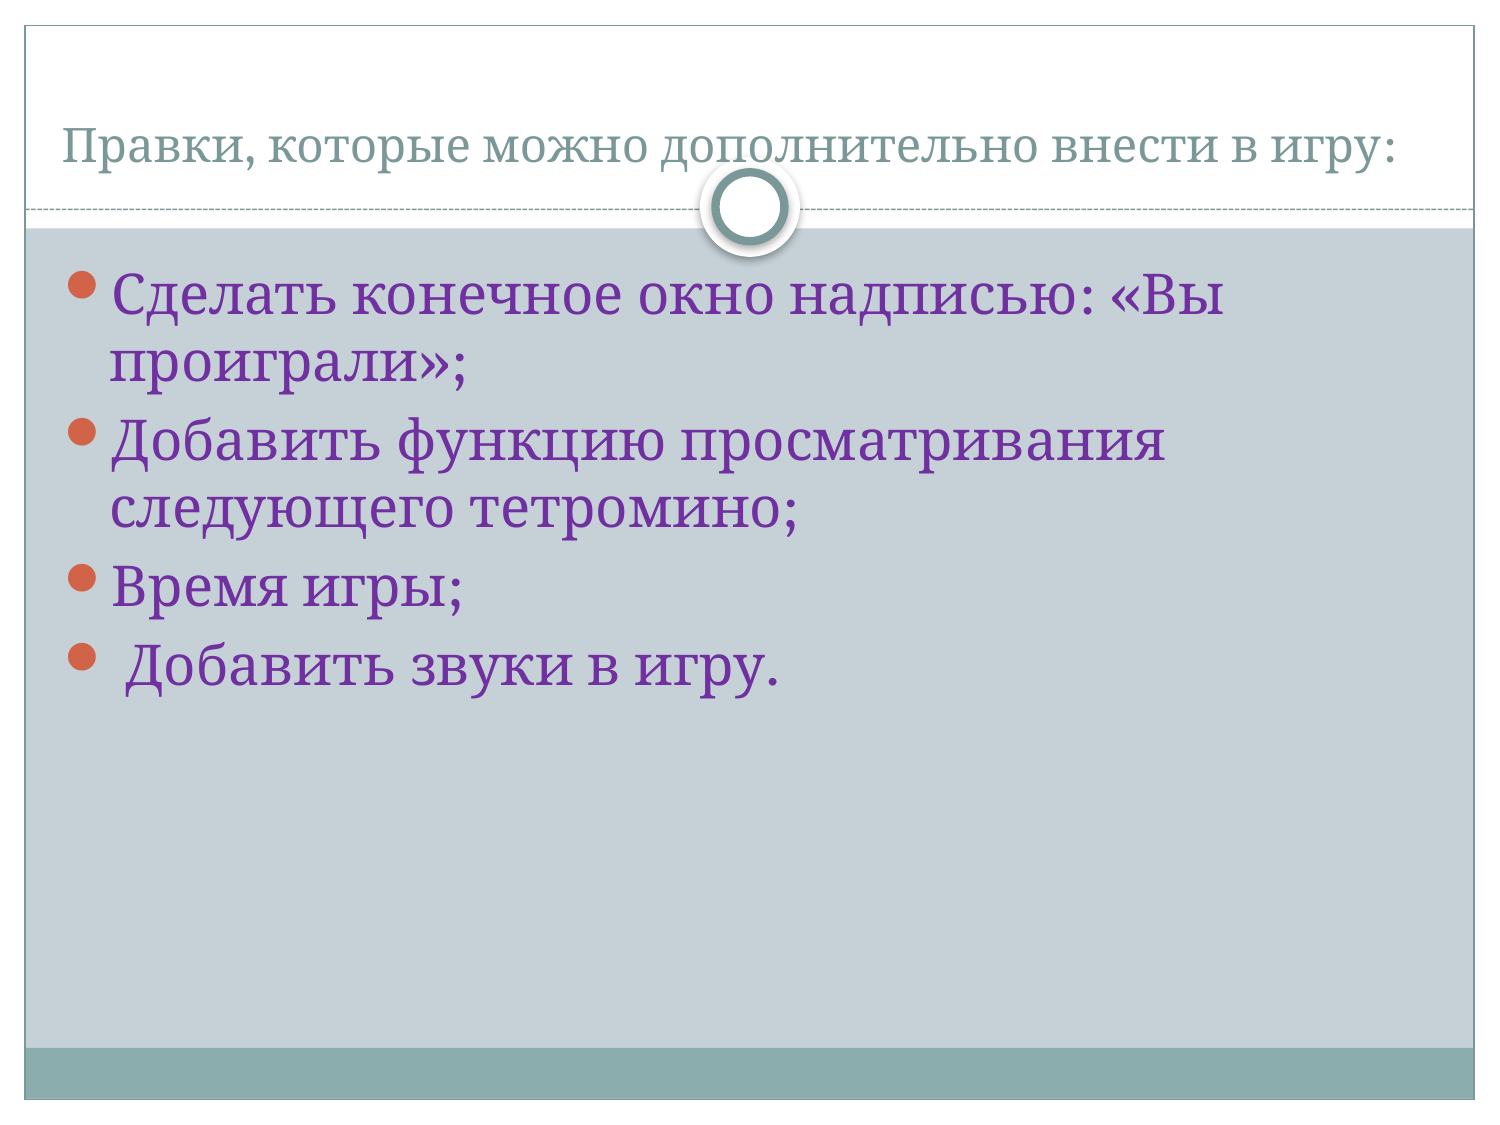

# Правки, которые можно дополнительно внести в игру:
Сделать конечное окно надписью: «Вы проиграли»;
Добавить функцию просматривания следующего тетромино;
Время игры;
 Добавить звуки в игру.